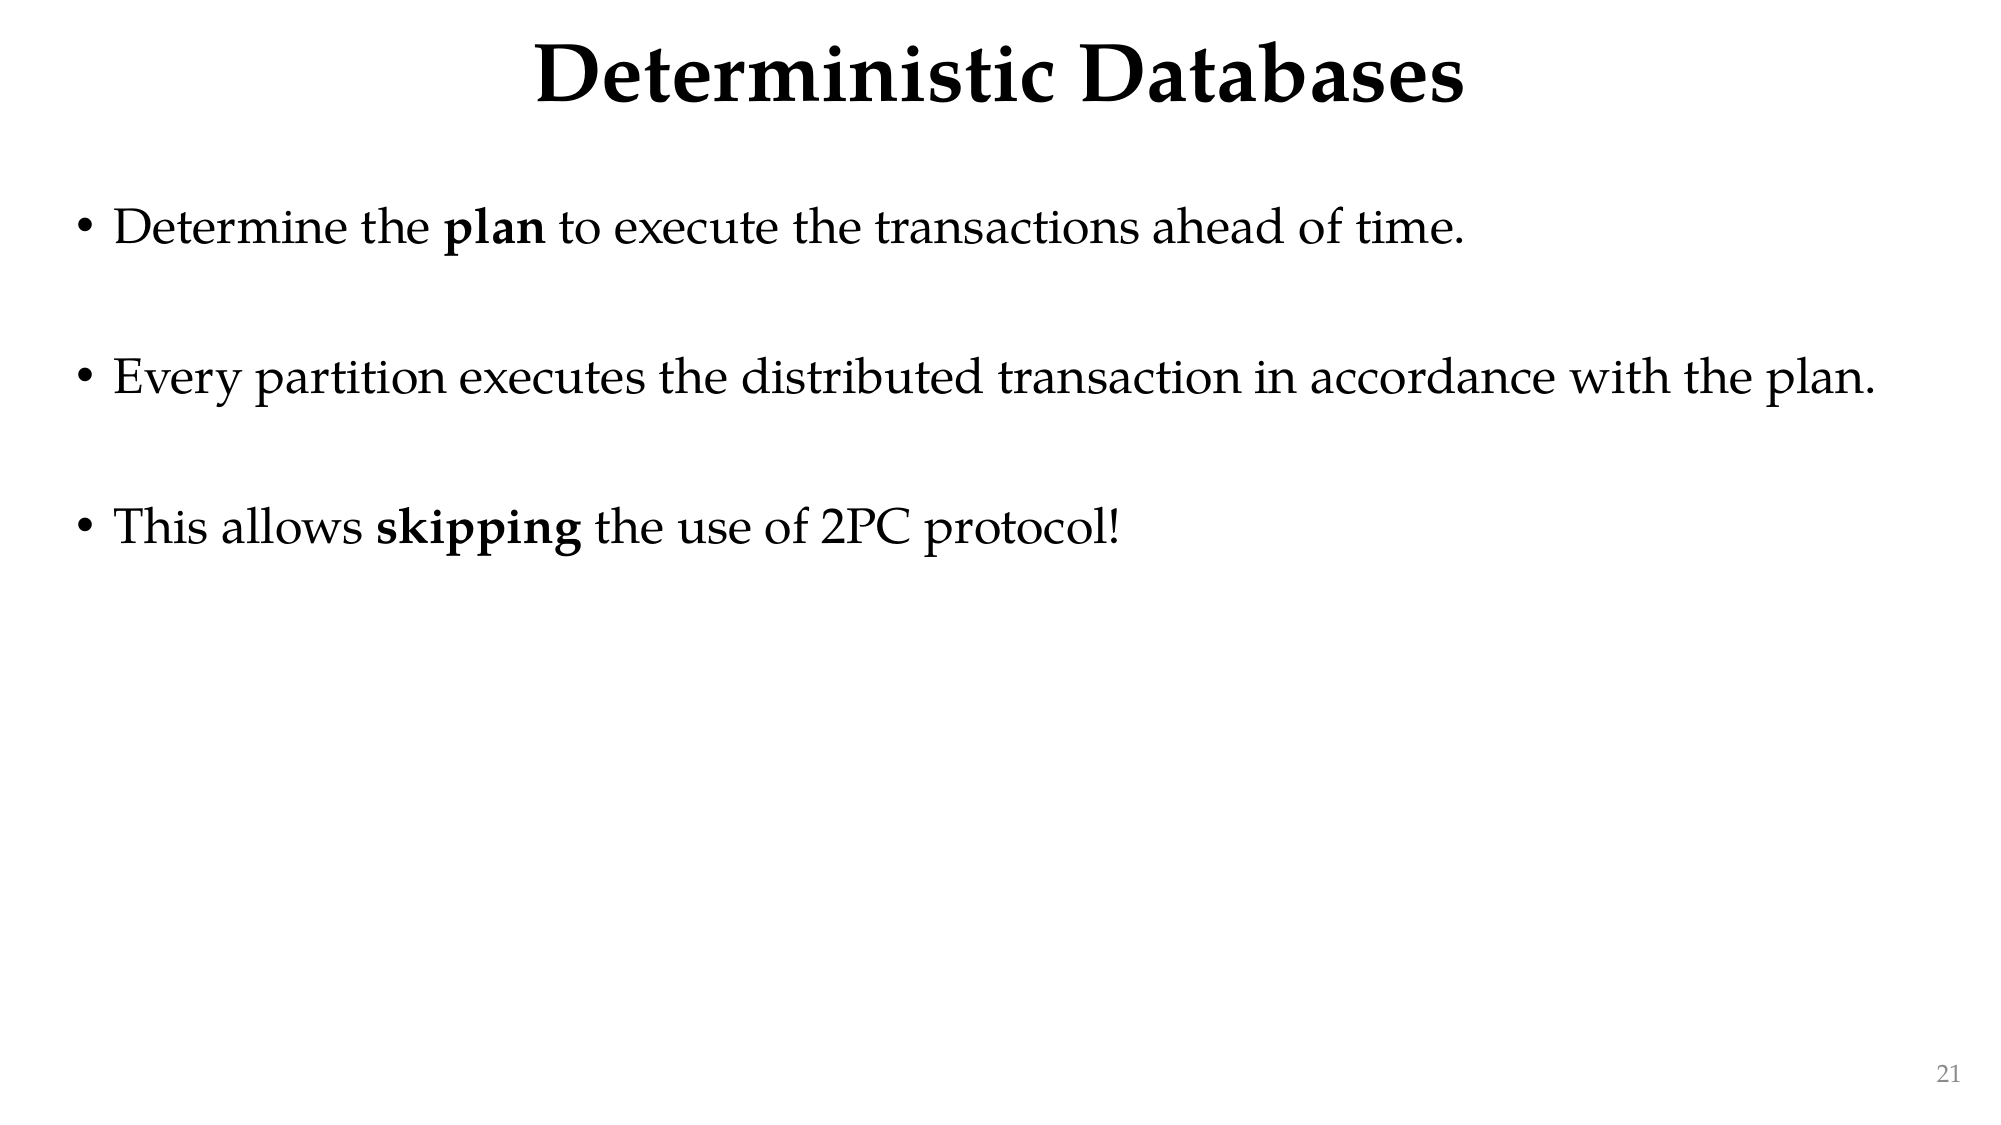

# Deterministic Databases
Determine the plan to execute the transactions ahead of time.

Every partition executes the distributed transaction in accordance with the plan.

This allows skipping the use of 2PC protocol!
21